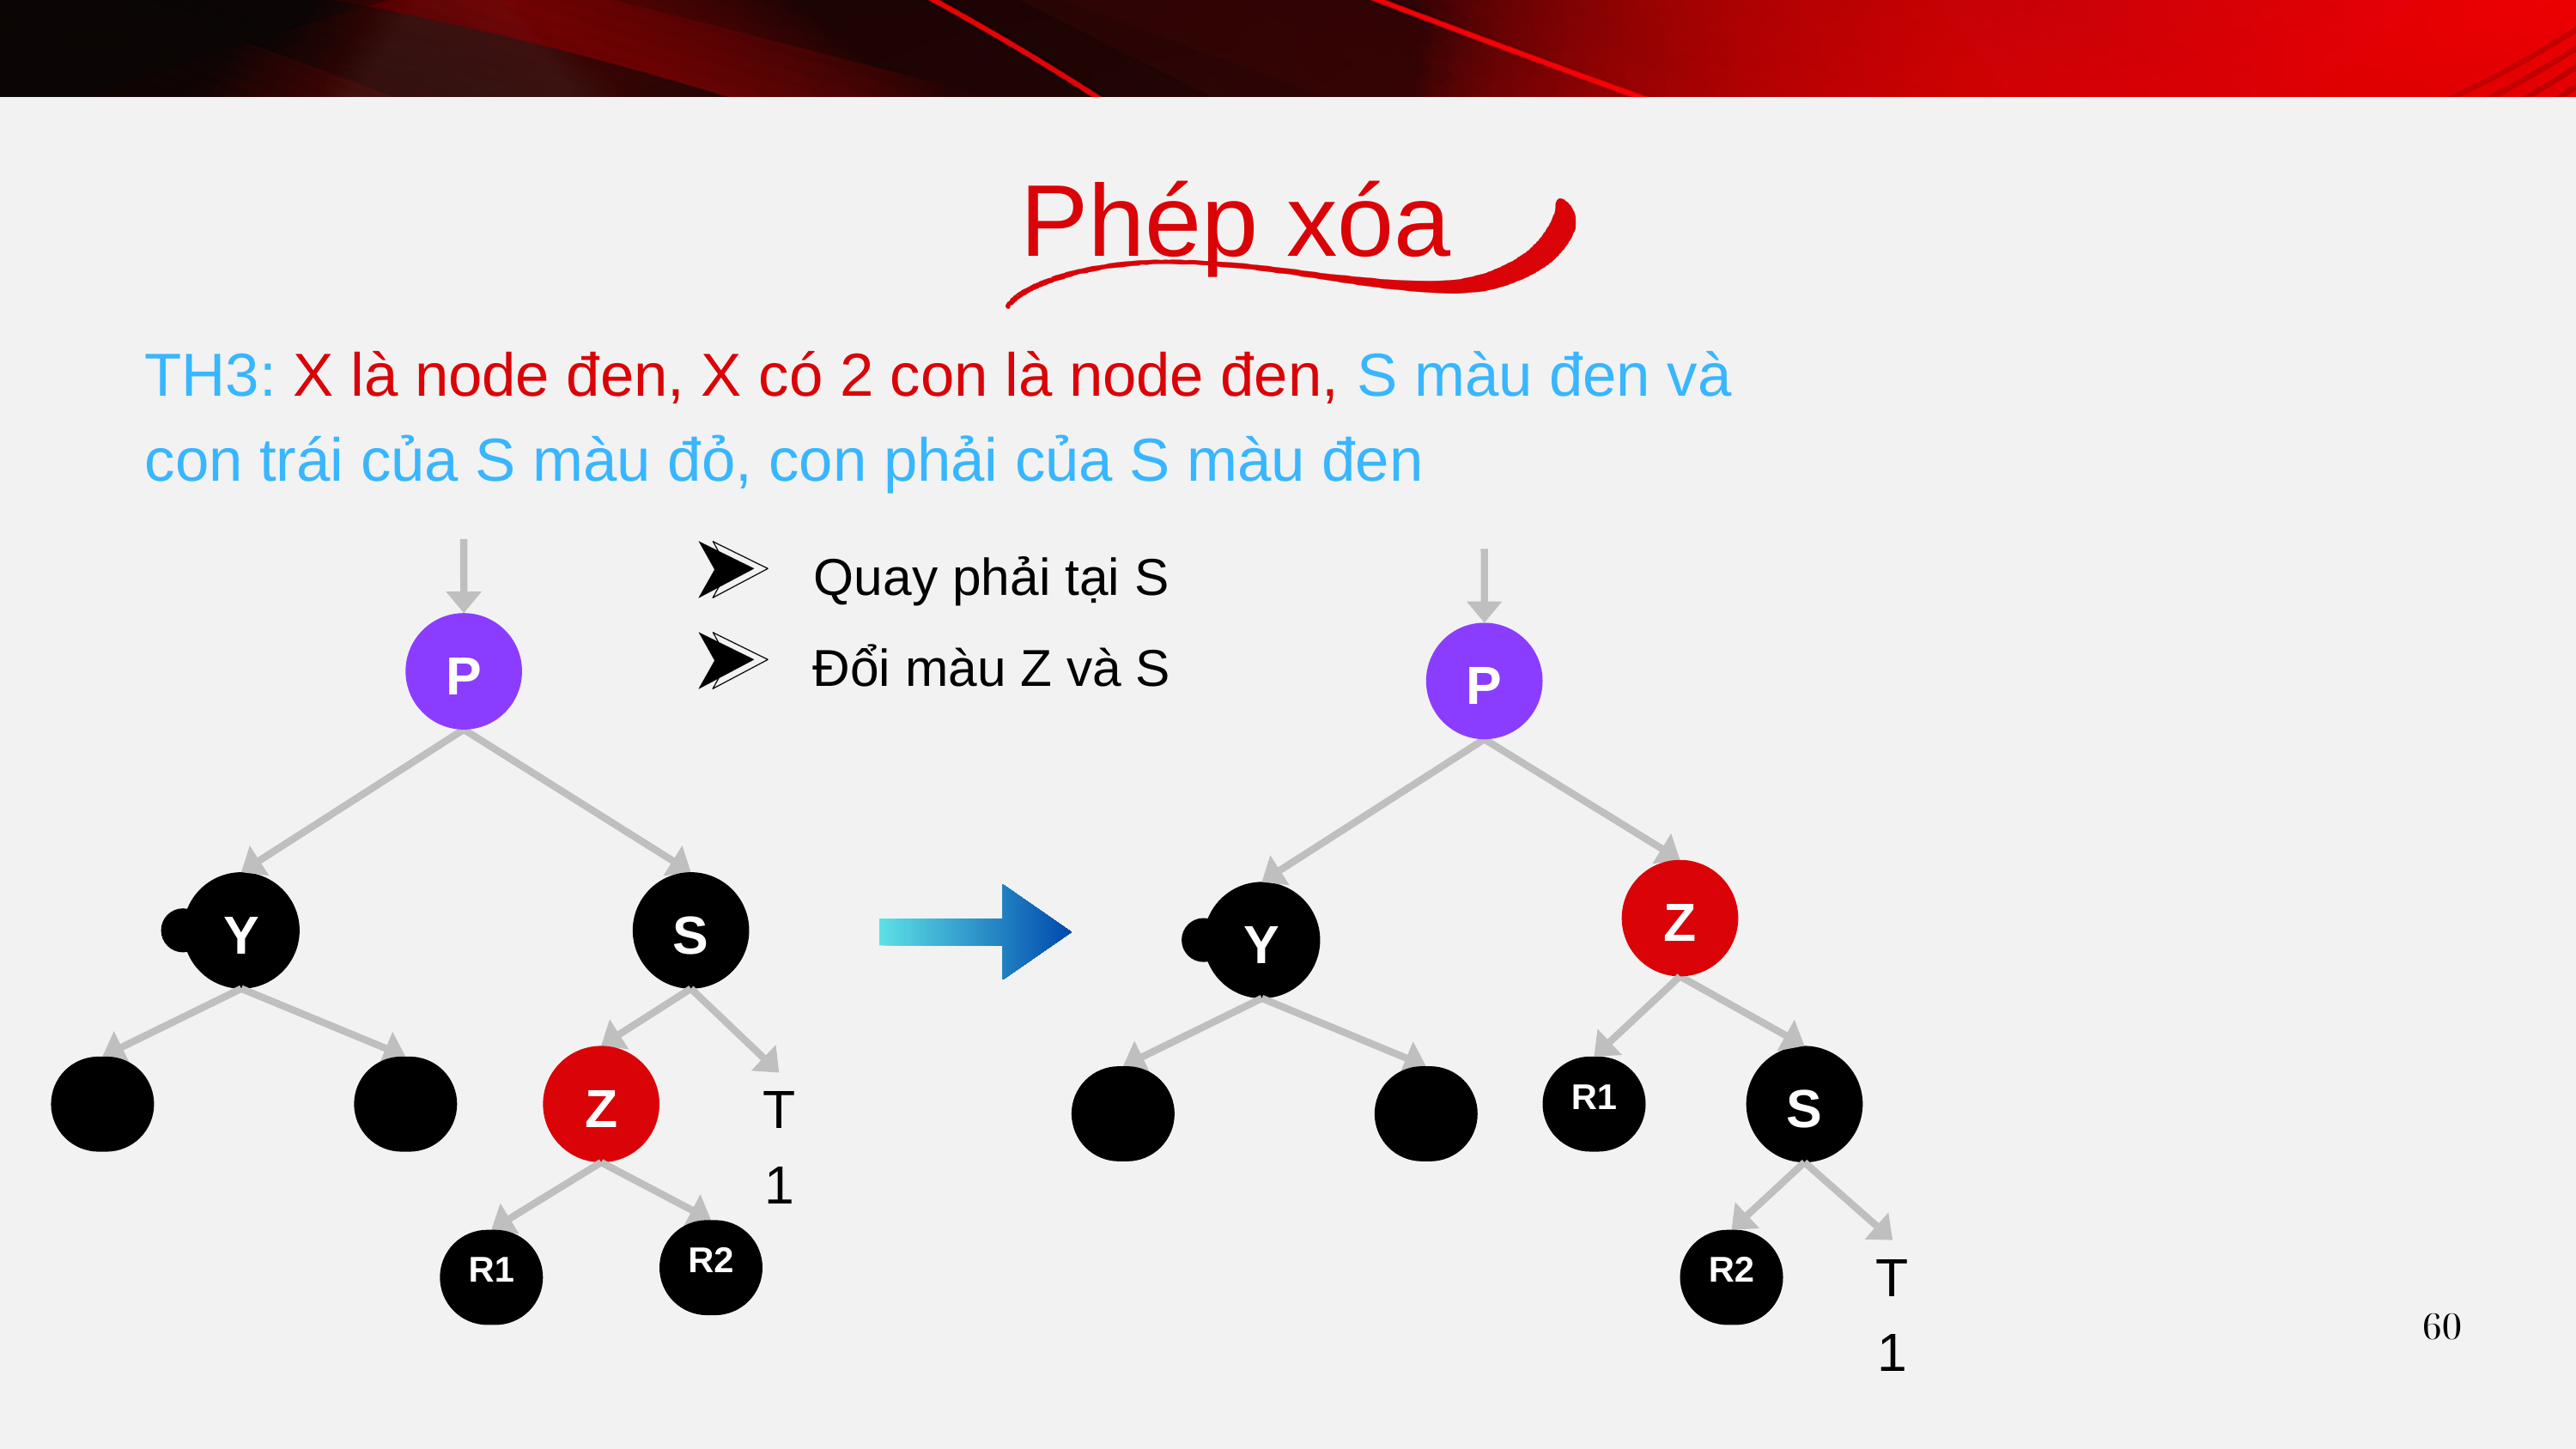

Phép xóa

TH3: X là node đen, X có 2 con là node đen, S màu đen và con trái của S màu đỏ, con phải của S màu đen

P

Y

S

Z

T1

R2

R1

Quay phải tại S

P

Z

Y

S

R1

R2
T1

Đổi màu Z và S

60